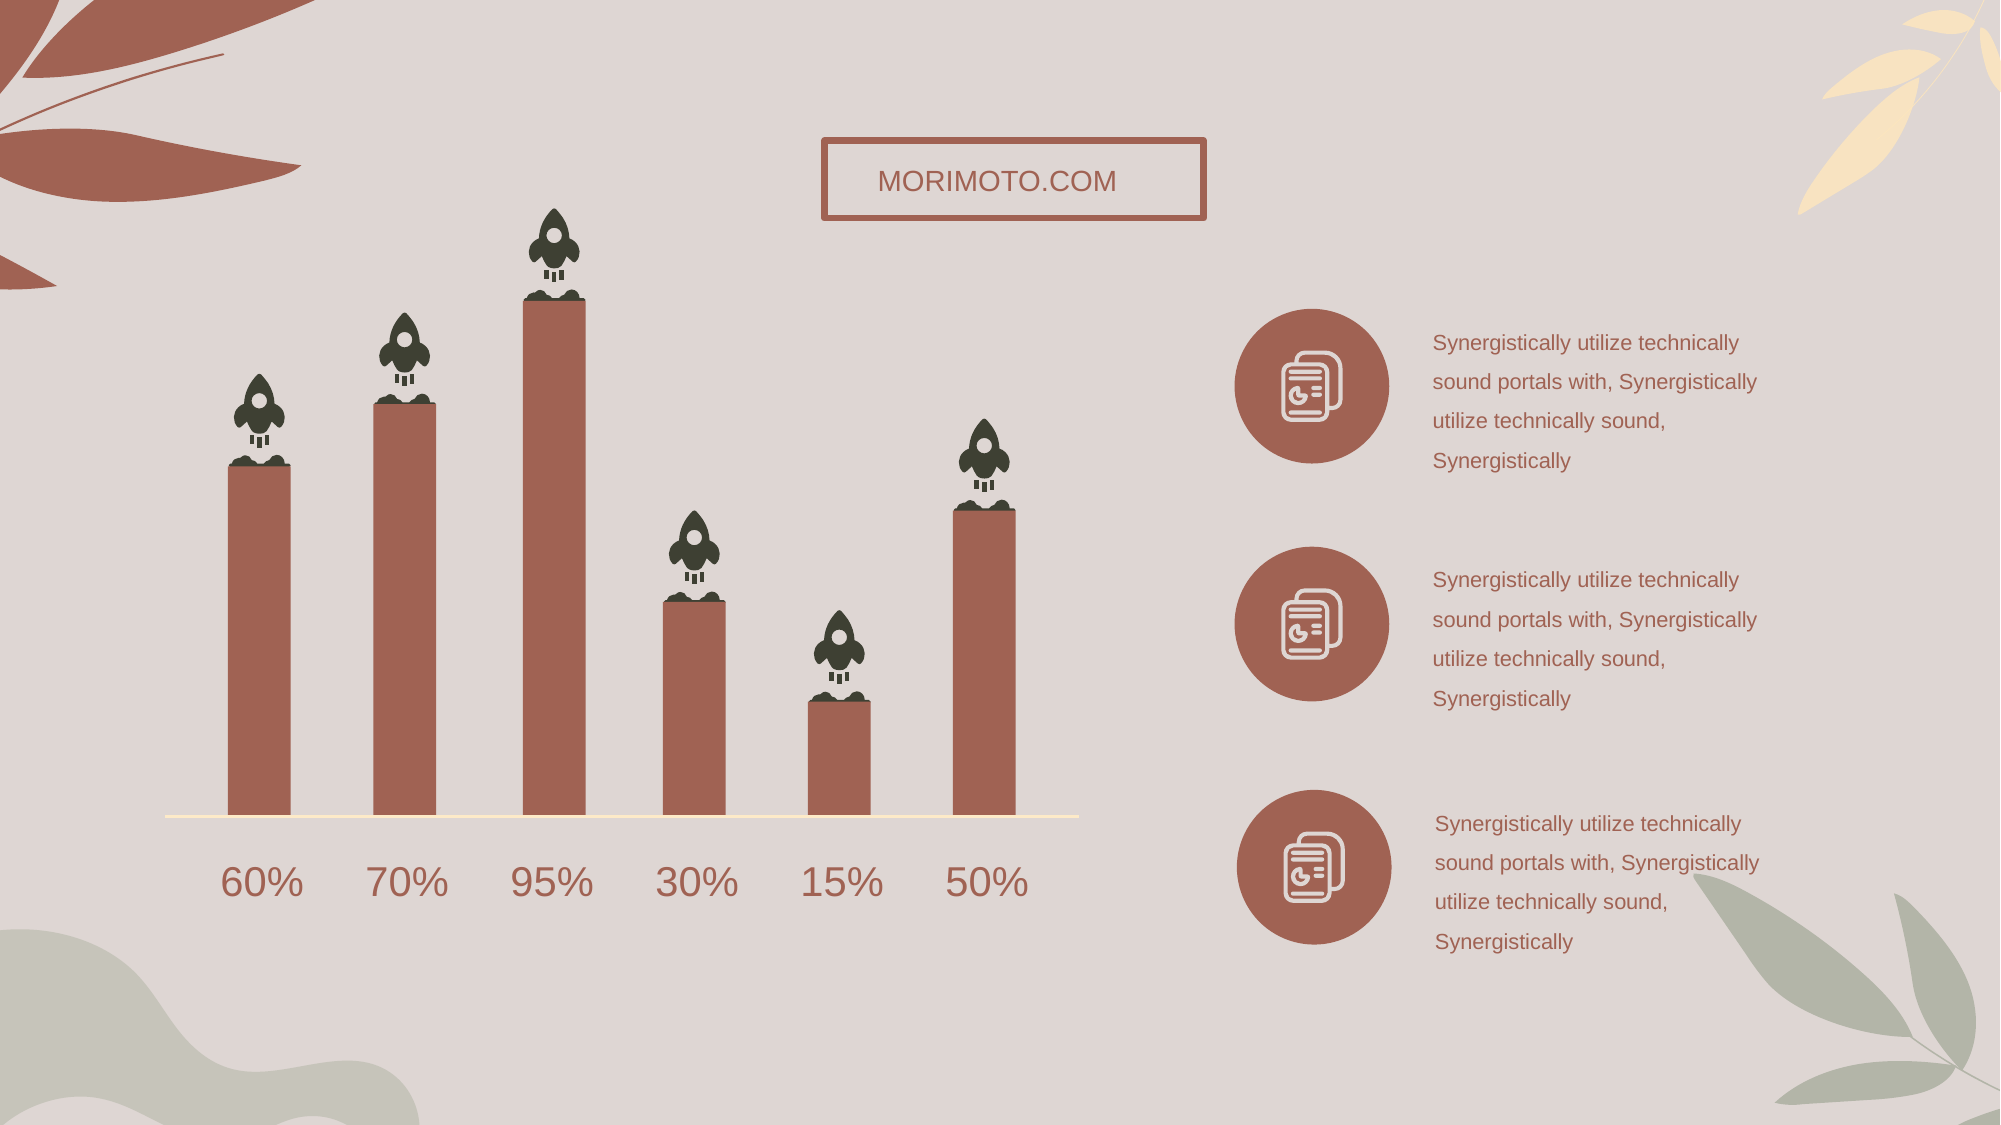

MORIMOTO.COM

Synergistically utilize technically sound portals with, Synergistically utilize technically sound, Synergistically

Synergistically utilize technically sound portals with, Synergistically utilize technically sound, Synergistically

Synergistically utilize technically sound portals with, Synergistically utilize technically sound, Synergistically

60%
70%
95%
30%
15%
50%